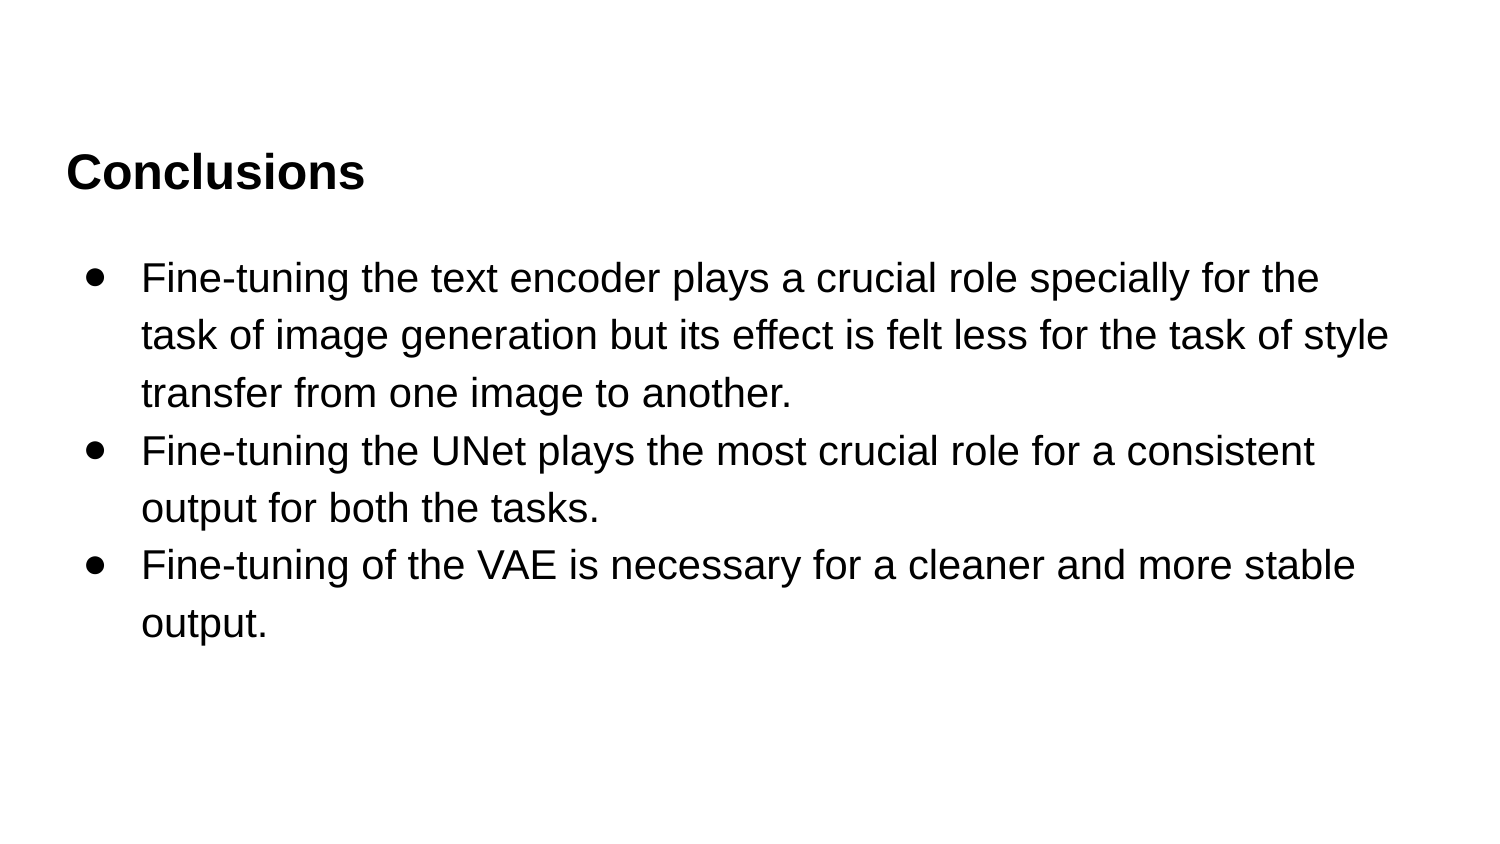

# Conclusions
Fine-tuning the text encoder plays a crucial role specially for the task of image generation but its effect is felt less for the task of style transfer from one image to another.
Fine-tuning the UNet plays the most crucial role for a consistent output for both the tasks.
Fine-tuning of the VAE is necessary for a cleaner and more stable output.